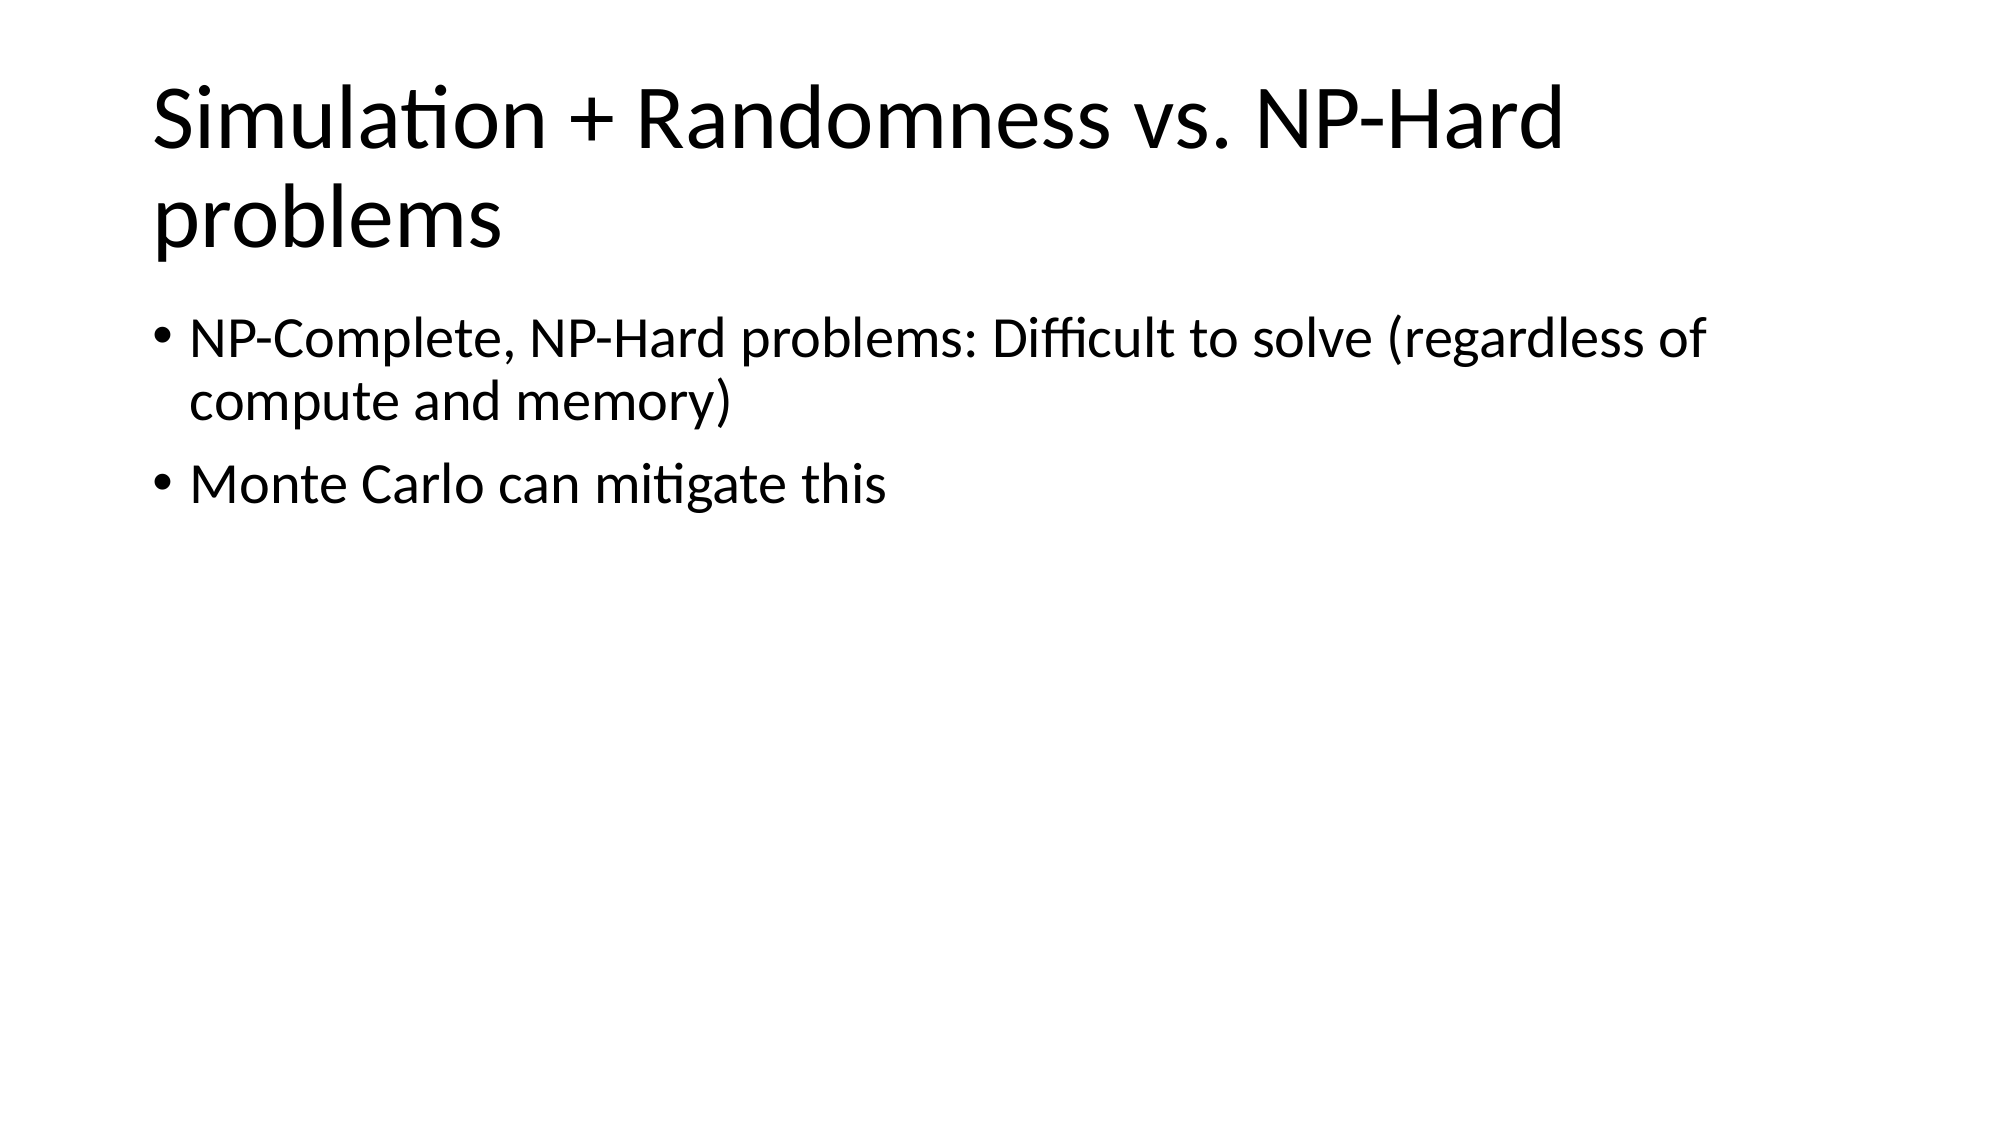

# Simulation + Randomness vs. NP-Hard problems
NP-Complete, NP-Hard problems: Difficult to solve (regardless of compute and memory)
Monte Carlo can mitigate this